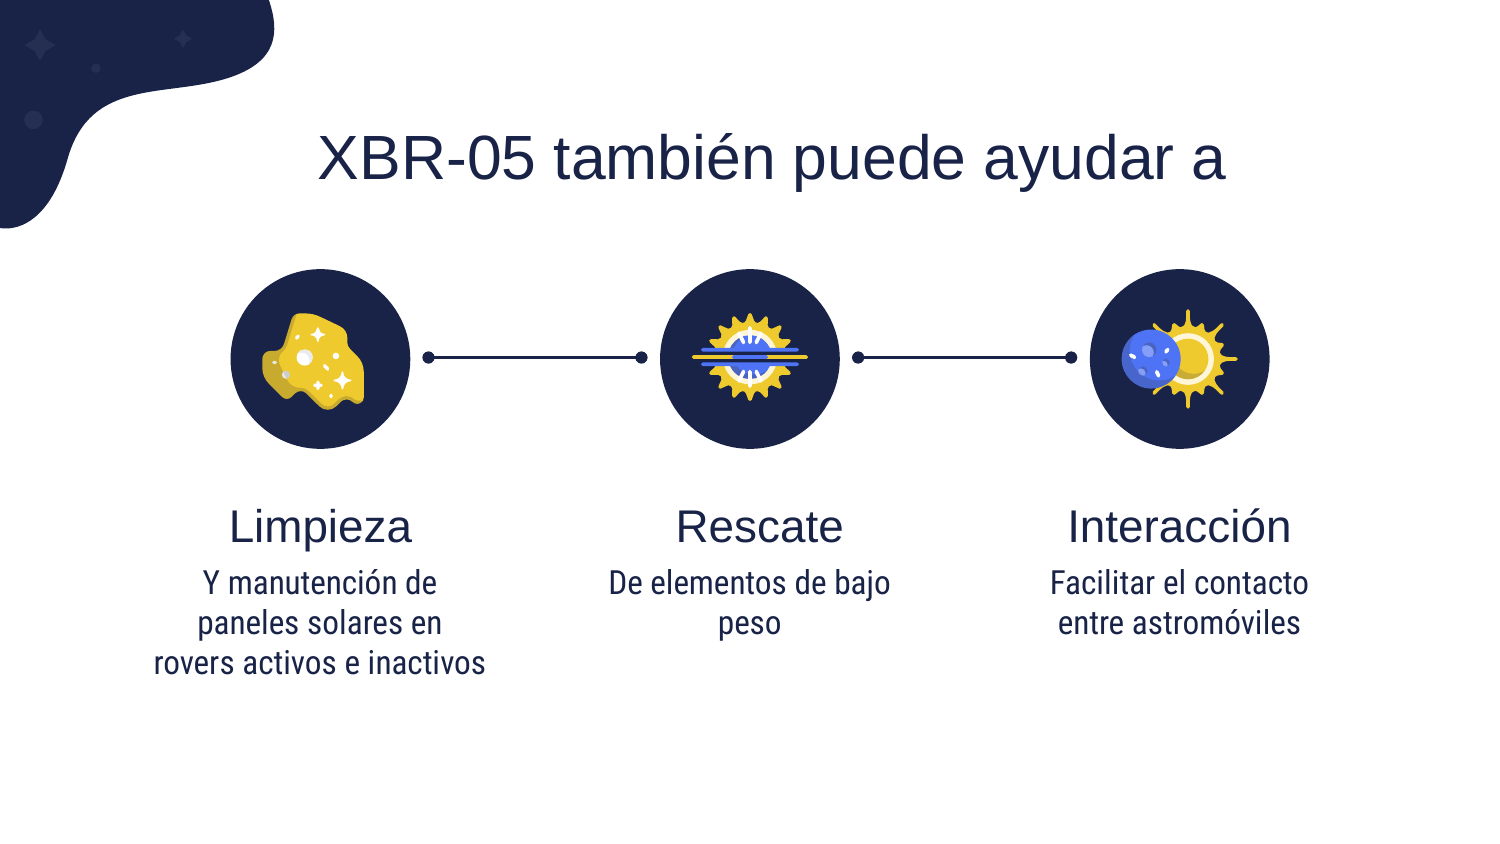

XBR-05 también puede ayudar a

Limpieza
# Rescate
Interacción
Y manutención de paneles solares en rovers activos e inactivos
De elementos de bajo peso
Facilitar el contacto entre astromóviles